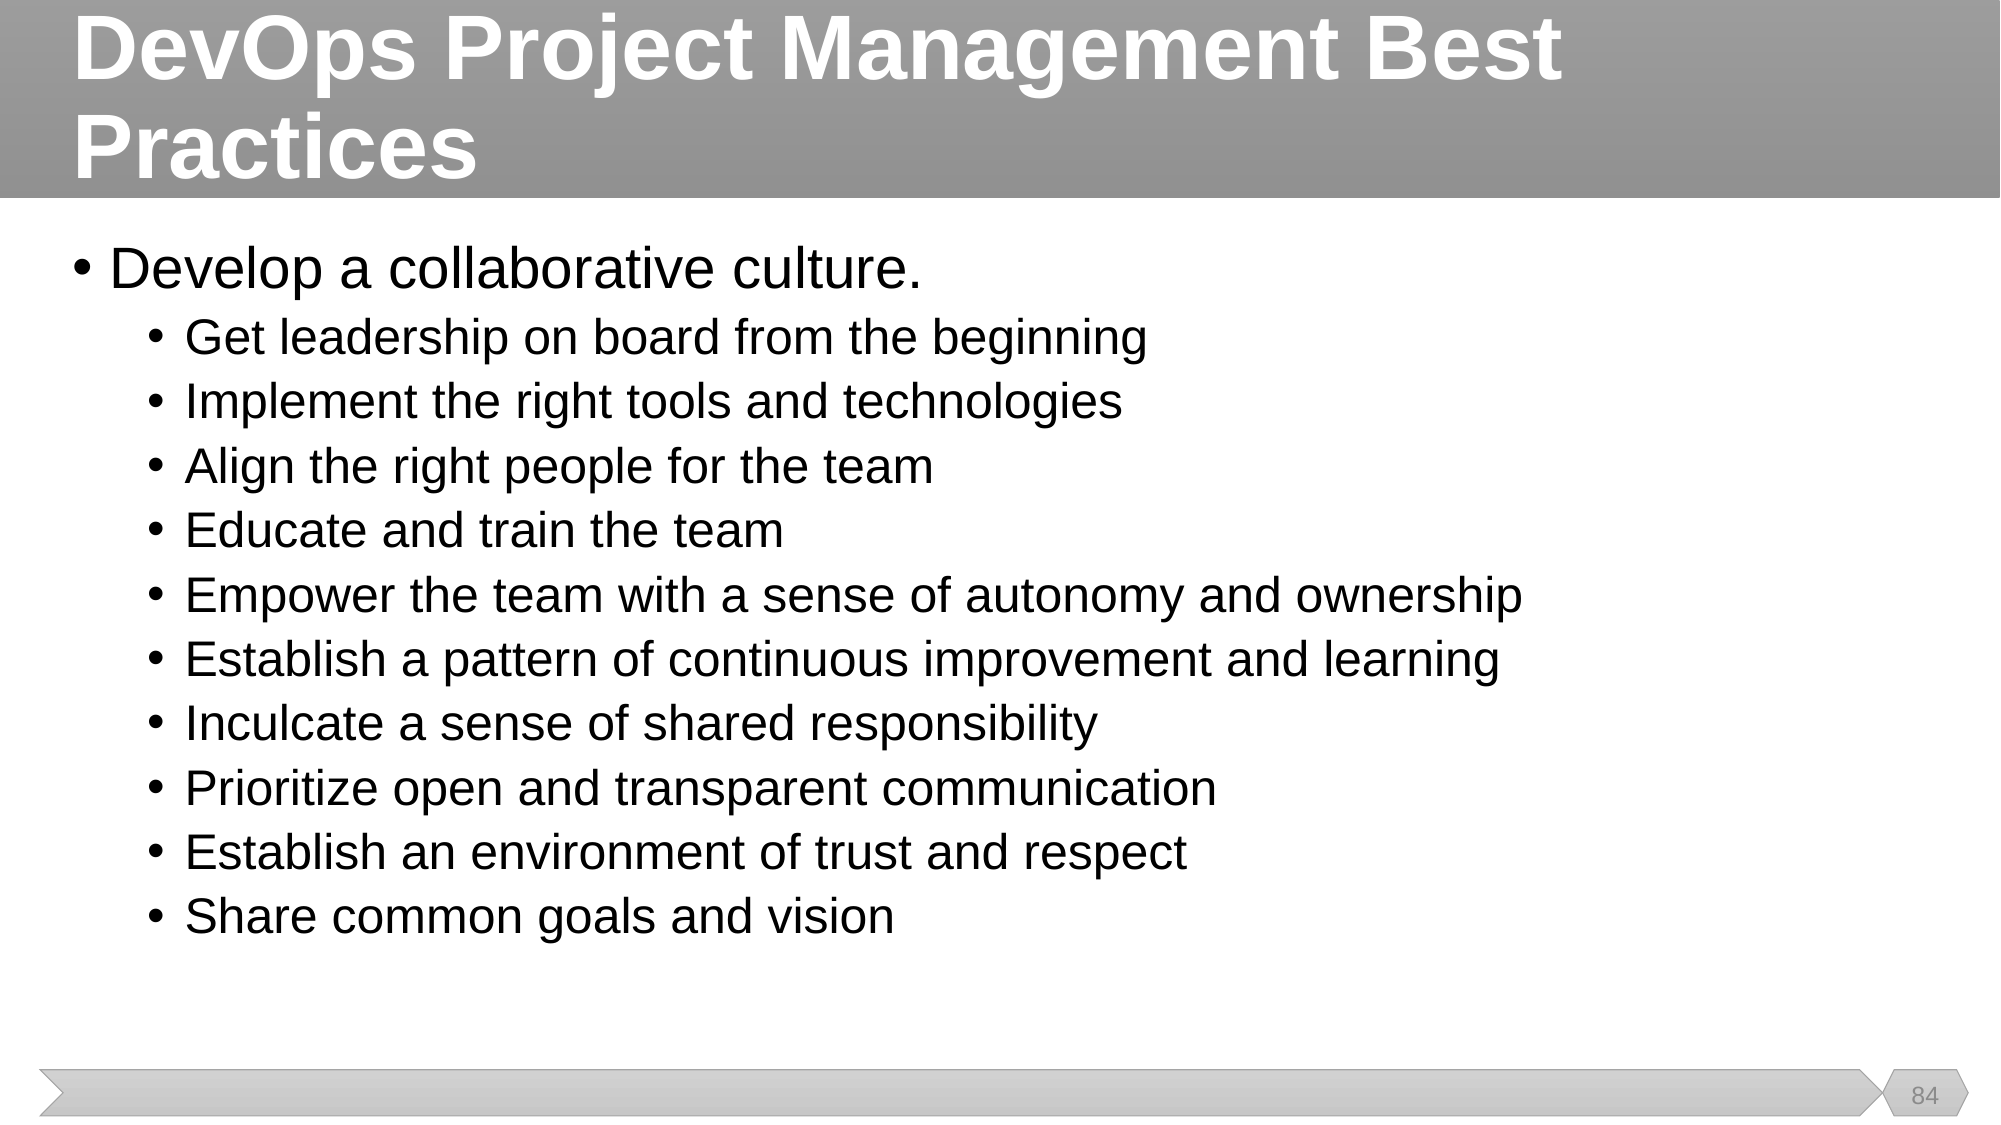

# DevOps Project Management Best Practices
Develop a collaborative culture.
Get leadership on board from the beginning
Implement the right tools and technologies
Align the right people for the team
Educate and train the team
Empower the team with a sense of autonomy and ownership
Establish a pattern of continuous improvement and learning
Inculcate a sense of shared responsibility
Prioritize open and transparent communication
Establish an environment of trust and respect
Share common goals and vision
84